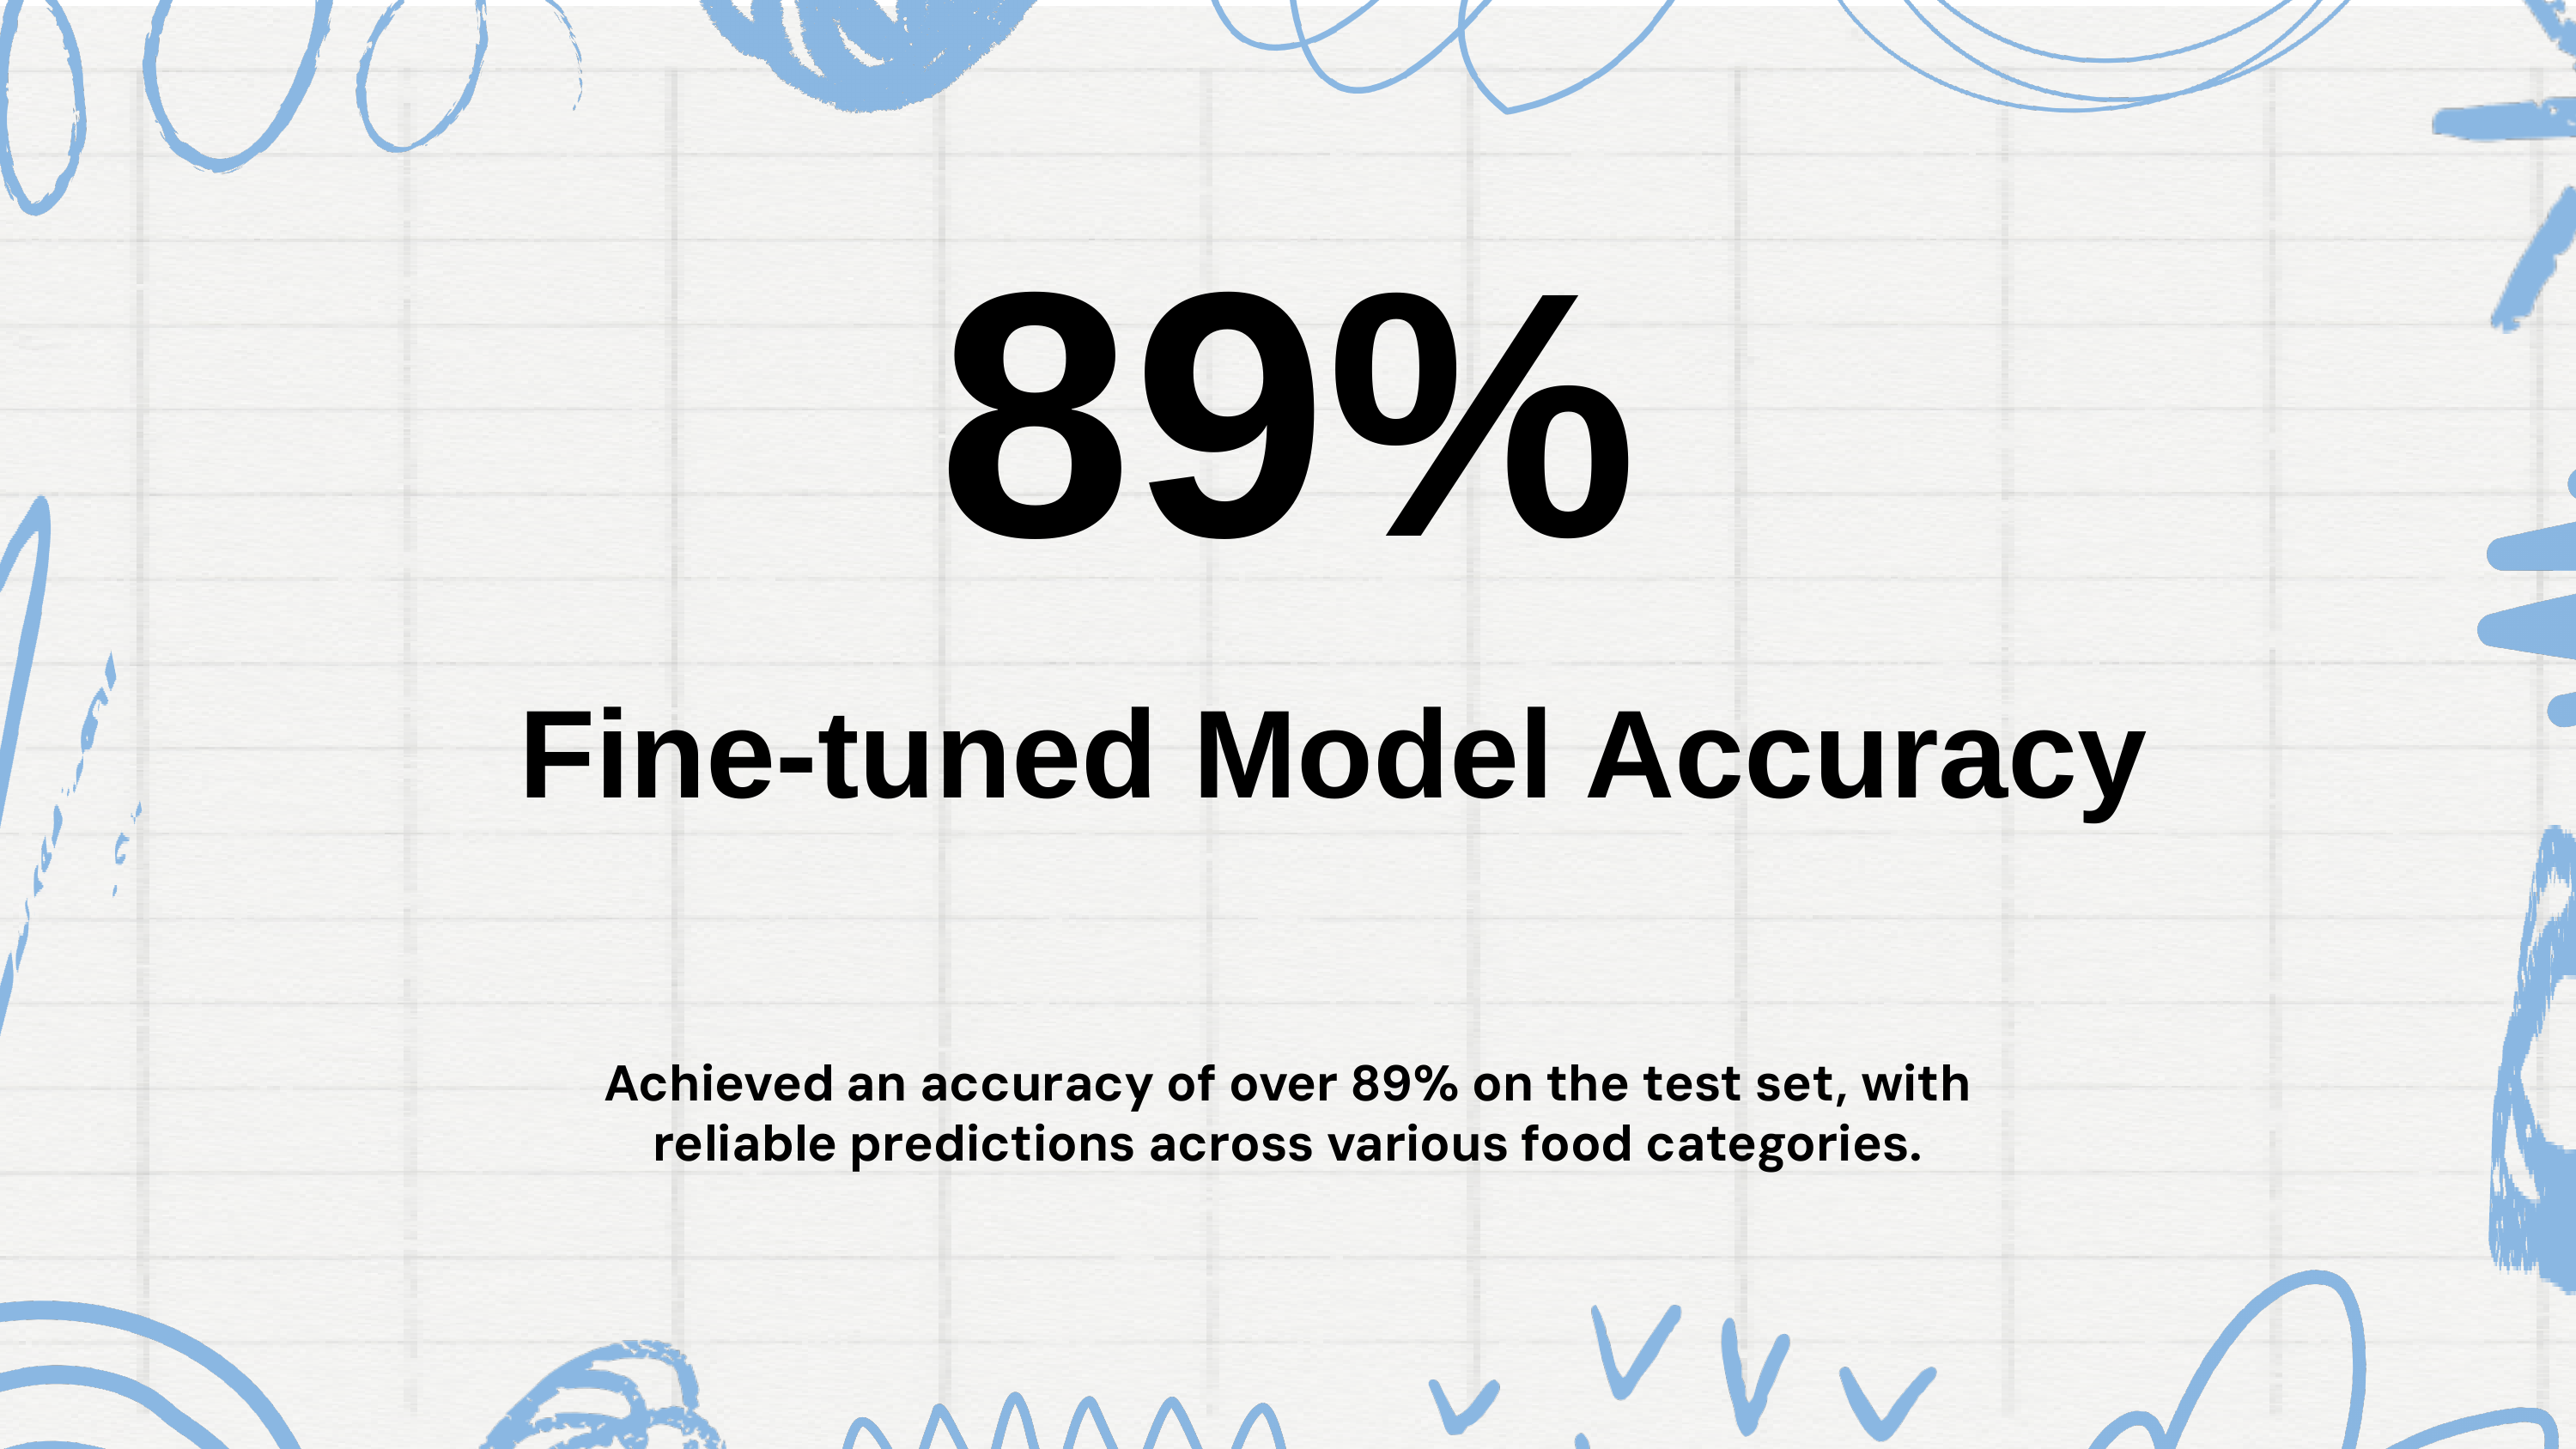

89%

Fine-tuned Model Accuracy

Achieved an accuracy of over 89% on the test set, with reliable predictions across various food categories.